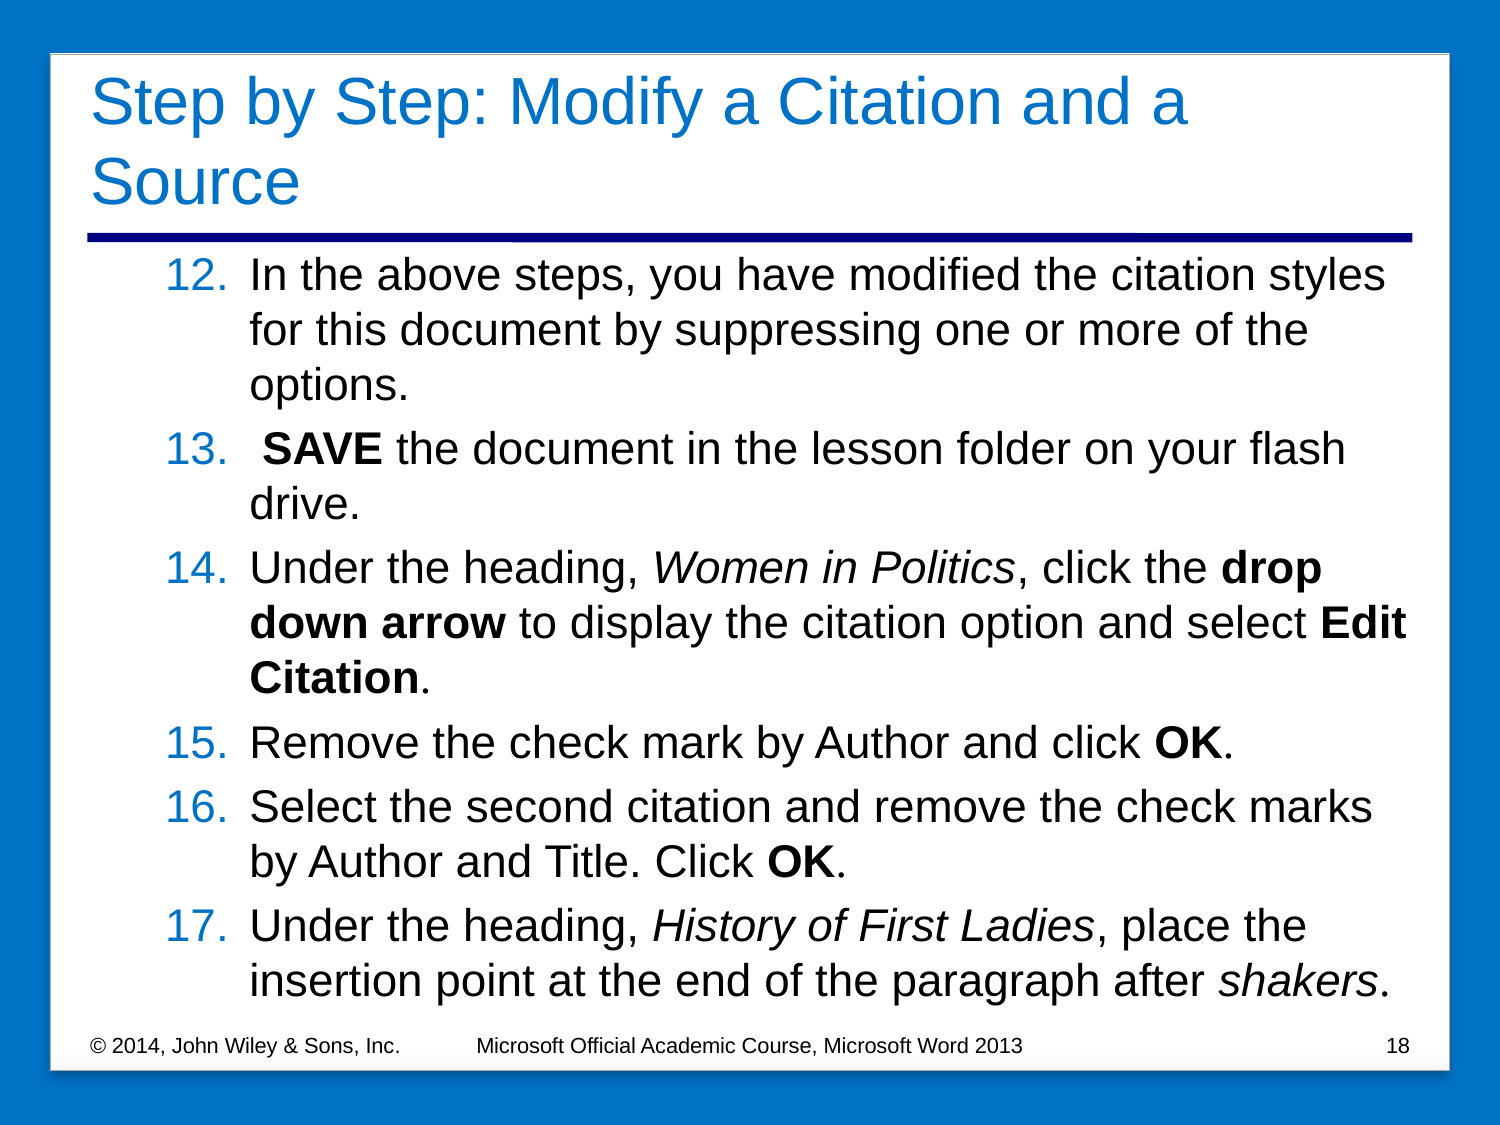

# Step by Step: Modify a Citation and a Source
In the above steps, you have modified the citation styles for this document by suppressing one or more of the options.
 SAVE the document in the lesson folder on your flash drive.
Under the heading, Women in Politics, click the drop down arrow to display the citation option and select Edit Citation.
Remove the check mark by Author and click OK.
Select the second citation and remove the check marks by Author and Title. Click OK.
Under the heading, History of First Ladies, place the insertion point at the end of the paragraph after shakers.

© 2014, John Wiley & Sons, Inc.
Microsoft Official Academic Course, Microsoft Word 2013
18